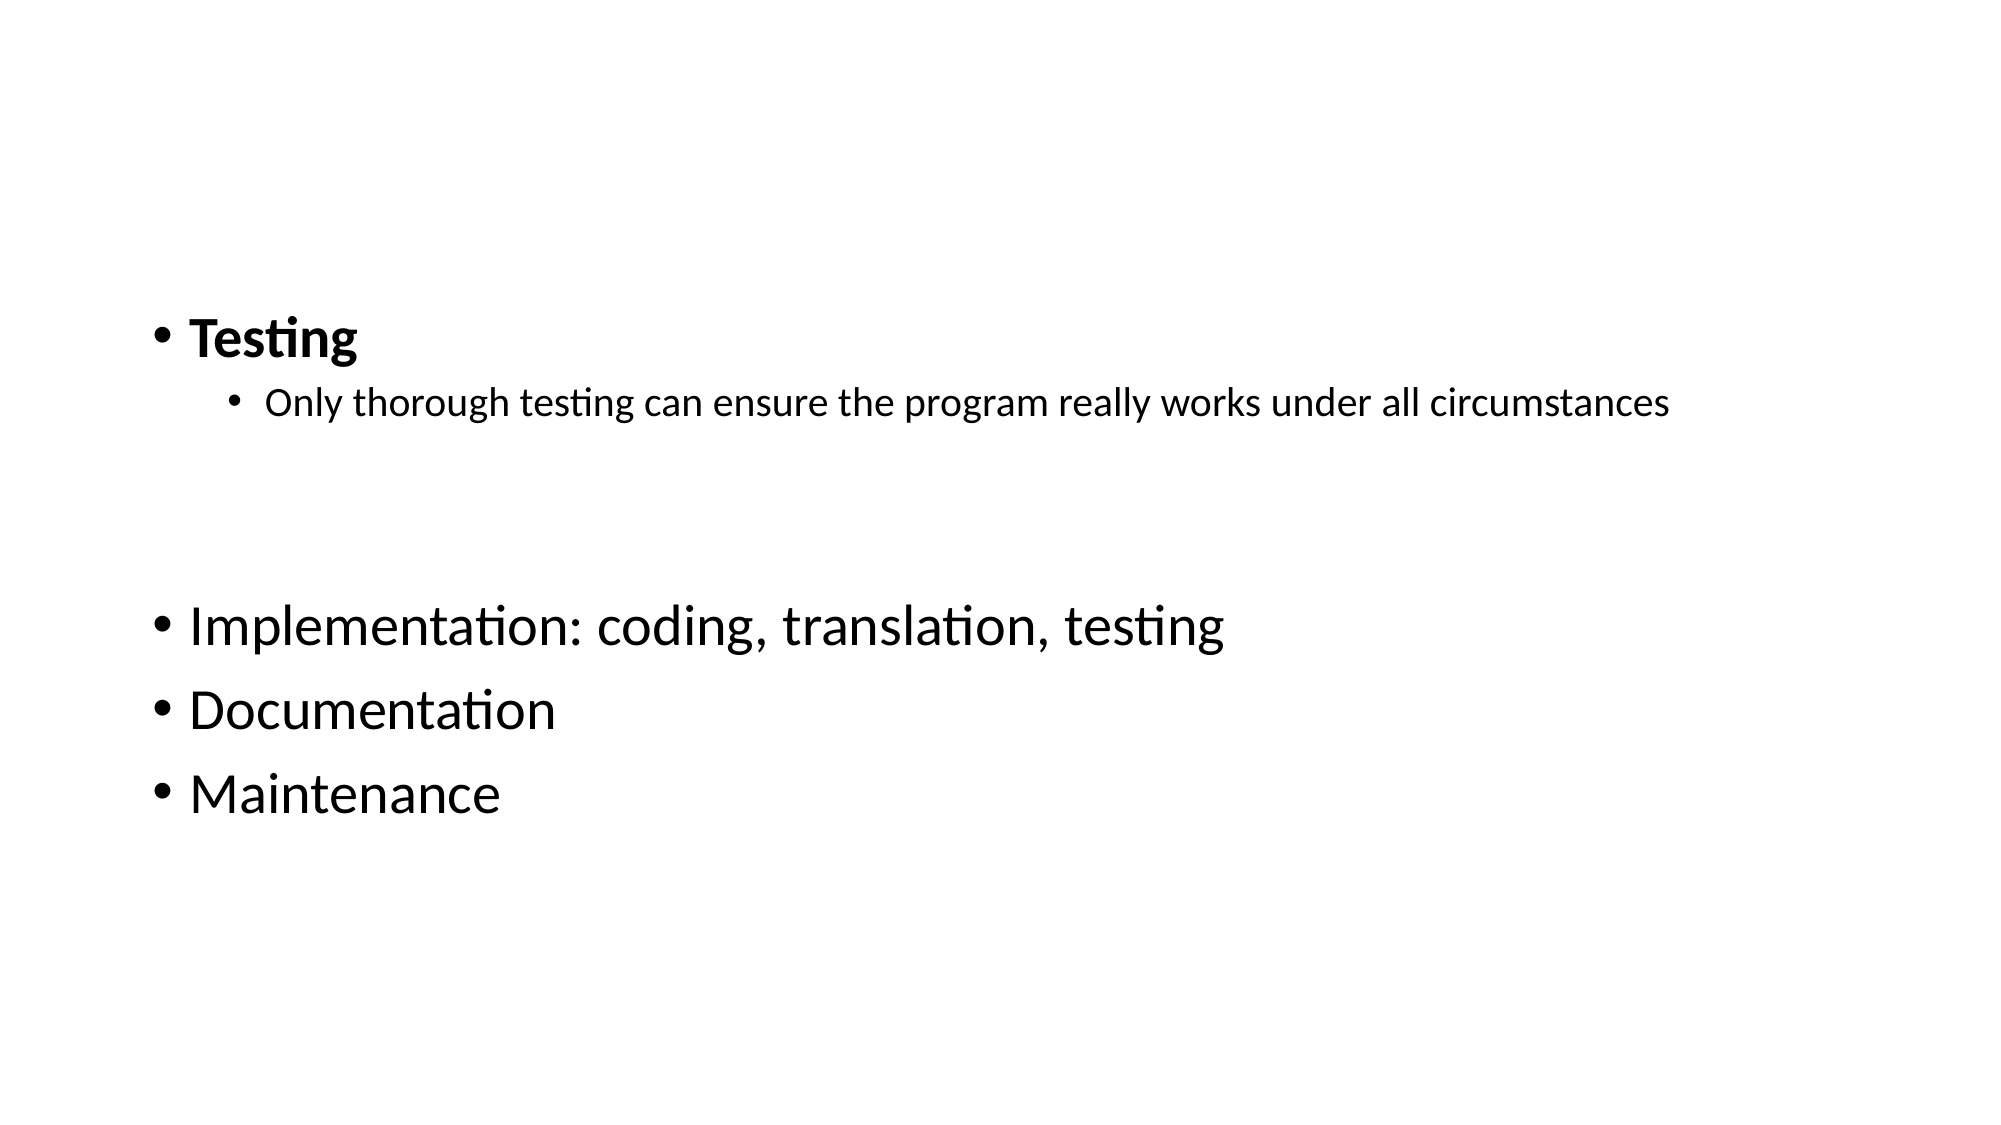

#
Testing
Only thorough testing can ensure the program really works under all circumstances

Implementation: coding, translation, testing
Documentation
Maintenance